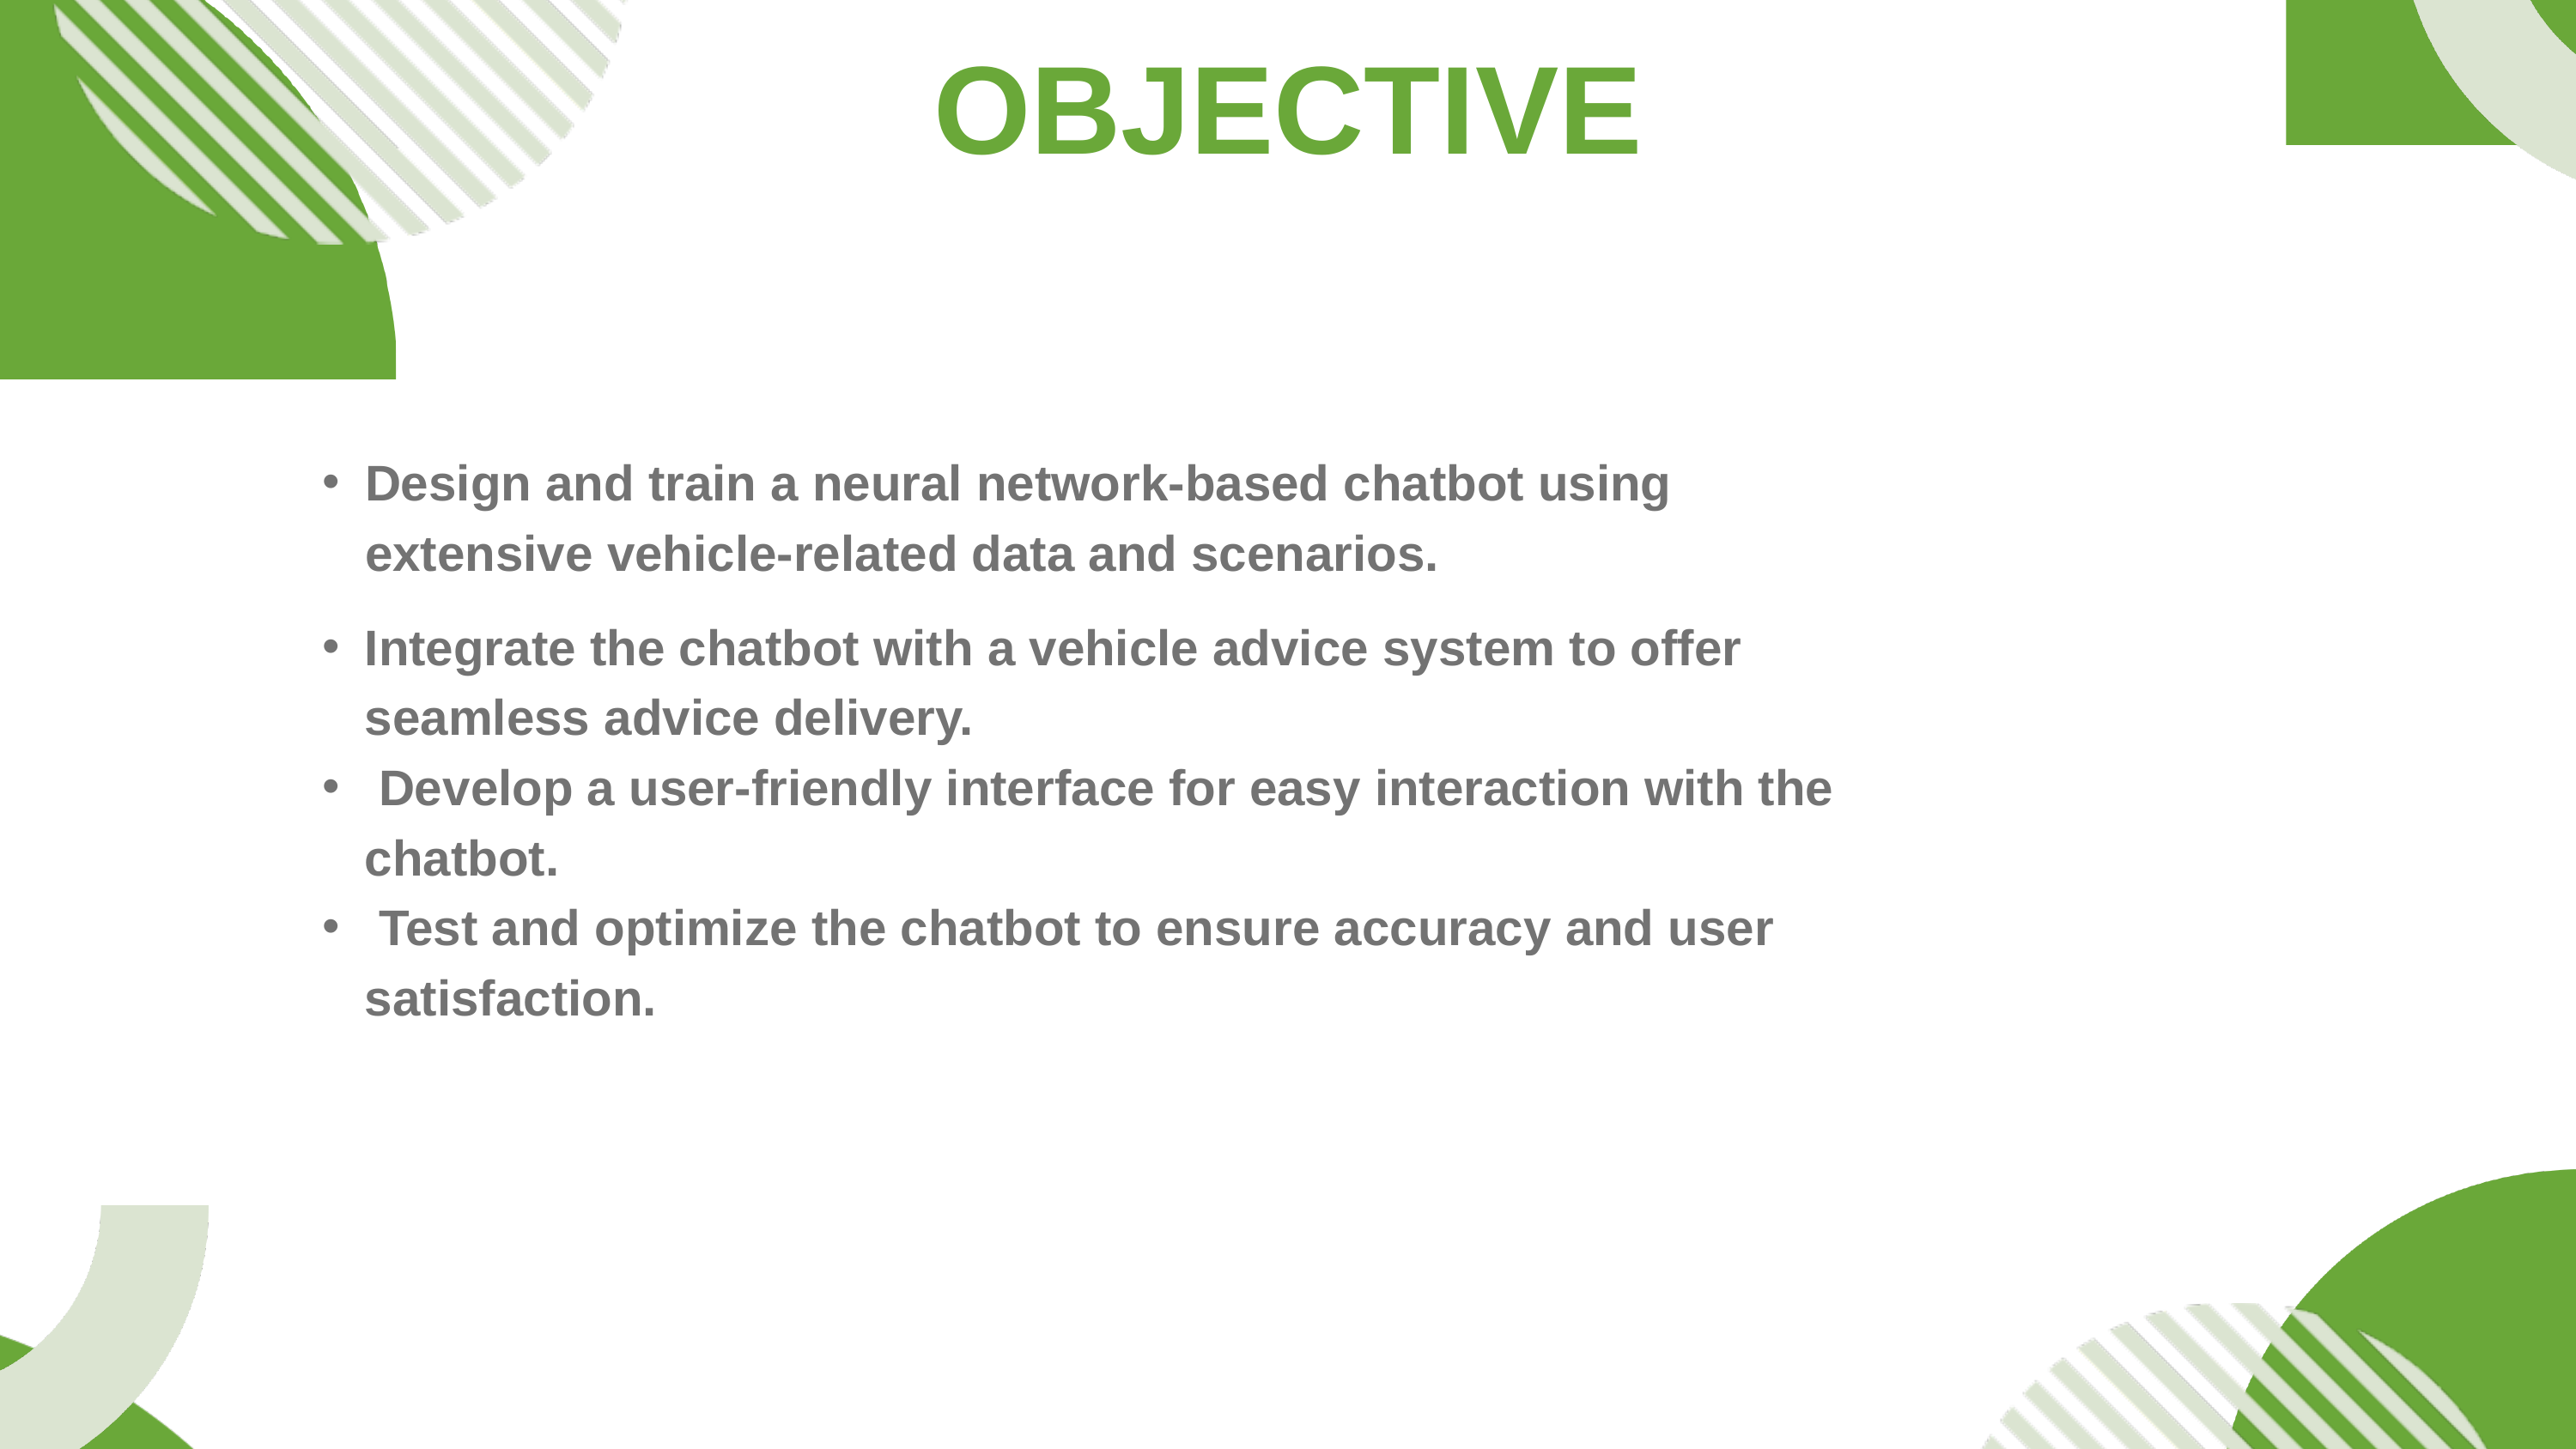

OBJECTIVE
Design and train a neural network-based chatbot using extensive vehicle-related data and scenarios.
Integrate the chatbot with a vehicle advice system to offer seamless advice delivery.
 Develop a user-friendly interface for easy interaction with the chatbot.
 Test and optimize the chatbot to ensure accuracy and user satisfaction.